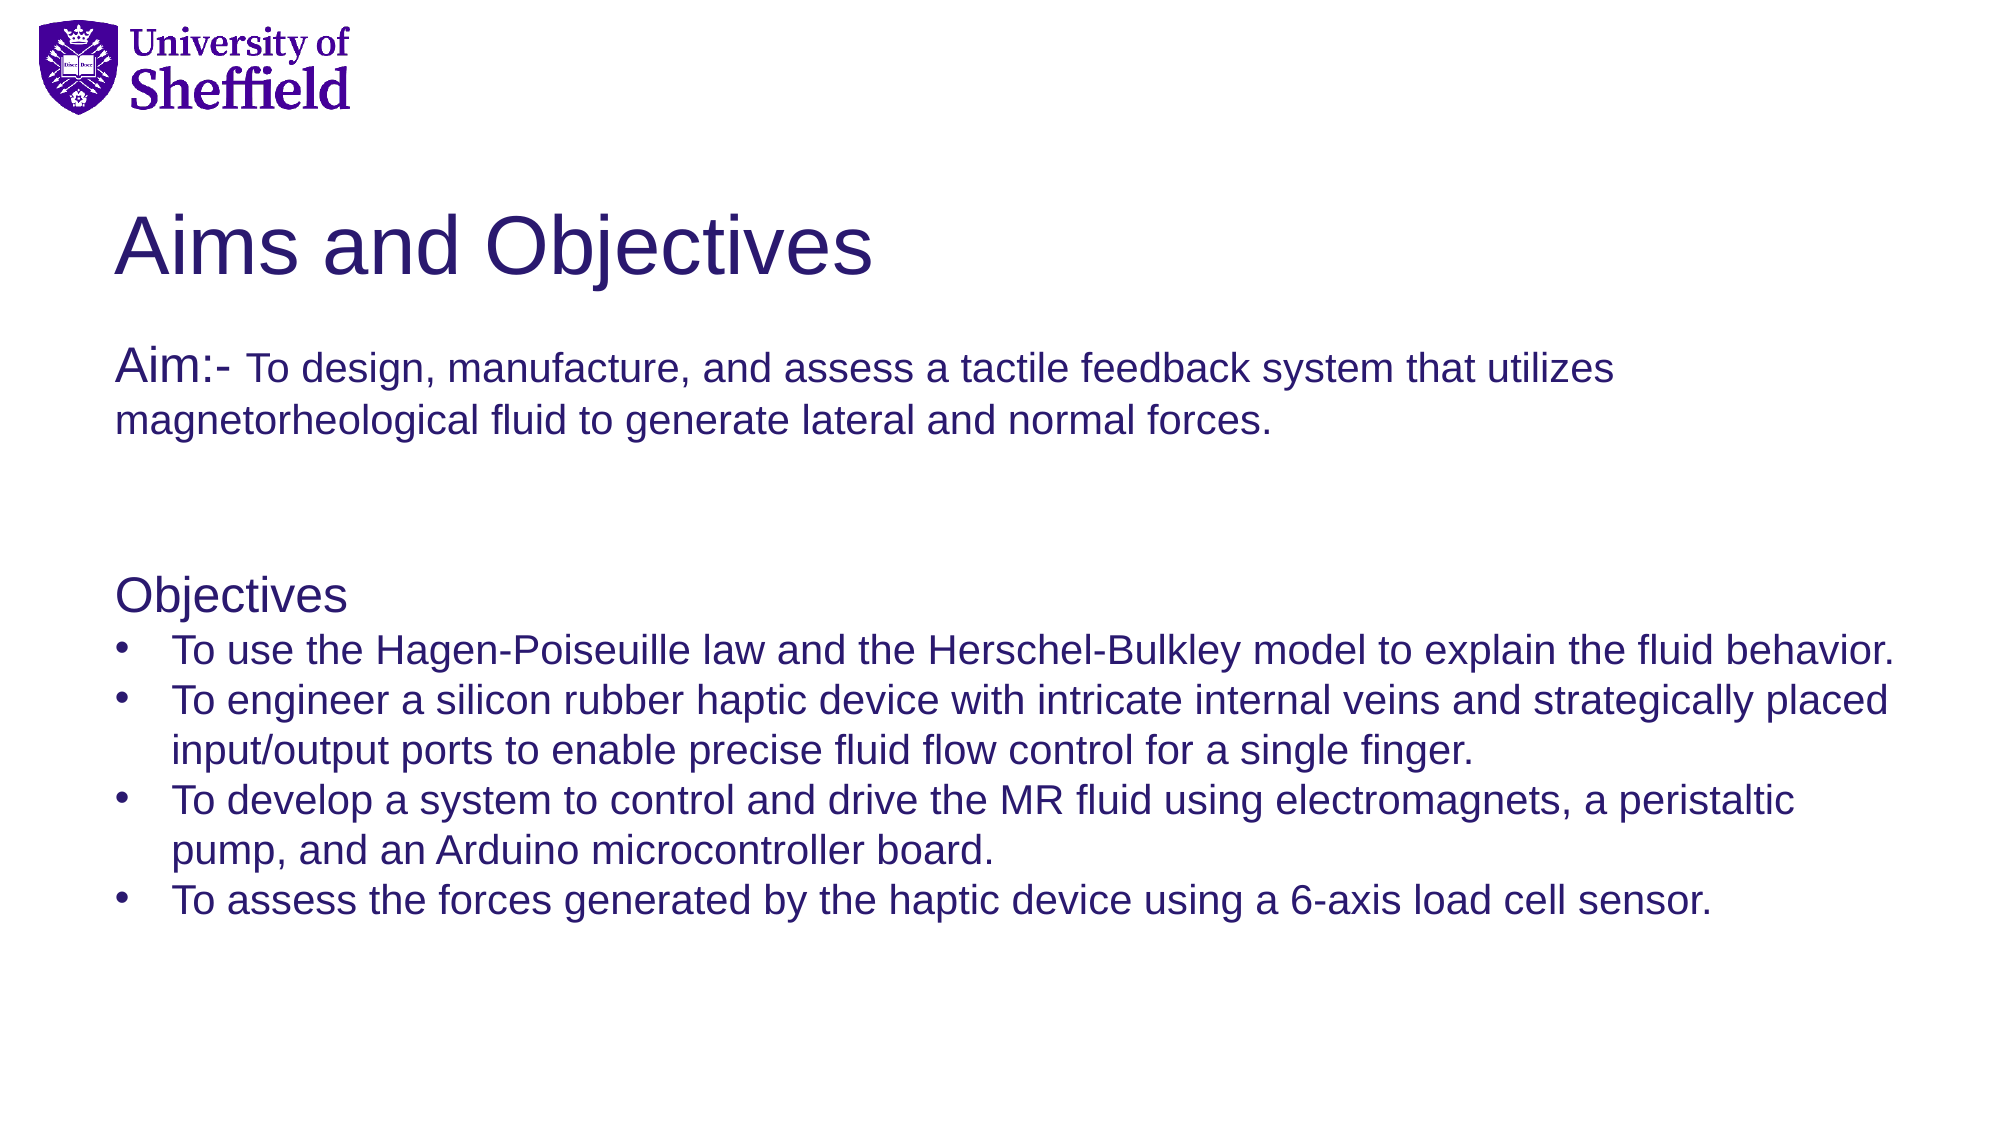

# Aims and Objectives
Aim:- To design, manufacture, and assess a tactile feedback system that utilizes magnetorheological fluid to generate lateral and normal forces.

Objectives
To use the Hagen-Poiseuille law and the Herschel-Bulkley model to explain the fluid behavior.
To engineer a silicon rubber haptic device with intricate internal veins and strategically placed input/output ports to enable precise fluid flow control for a single finger.
To develop a system to control and drive the MR fluid using electromagnets, a peristaltic pump, and an Arduino microcontroller board.
To assess the forces generated by the haptic device using a 6-axis load cell sensor.